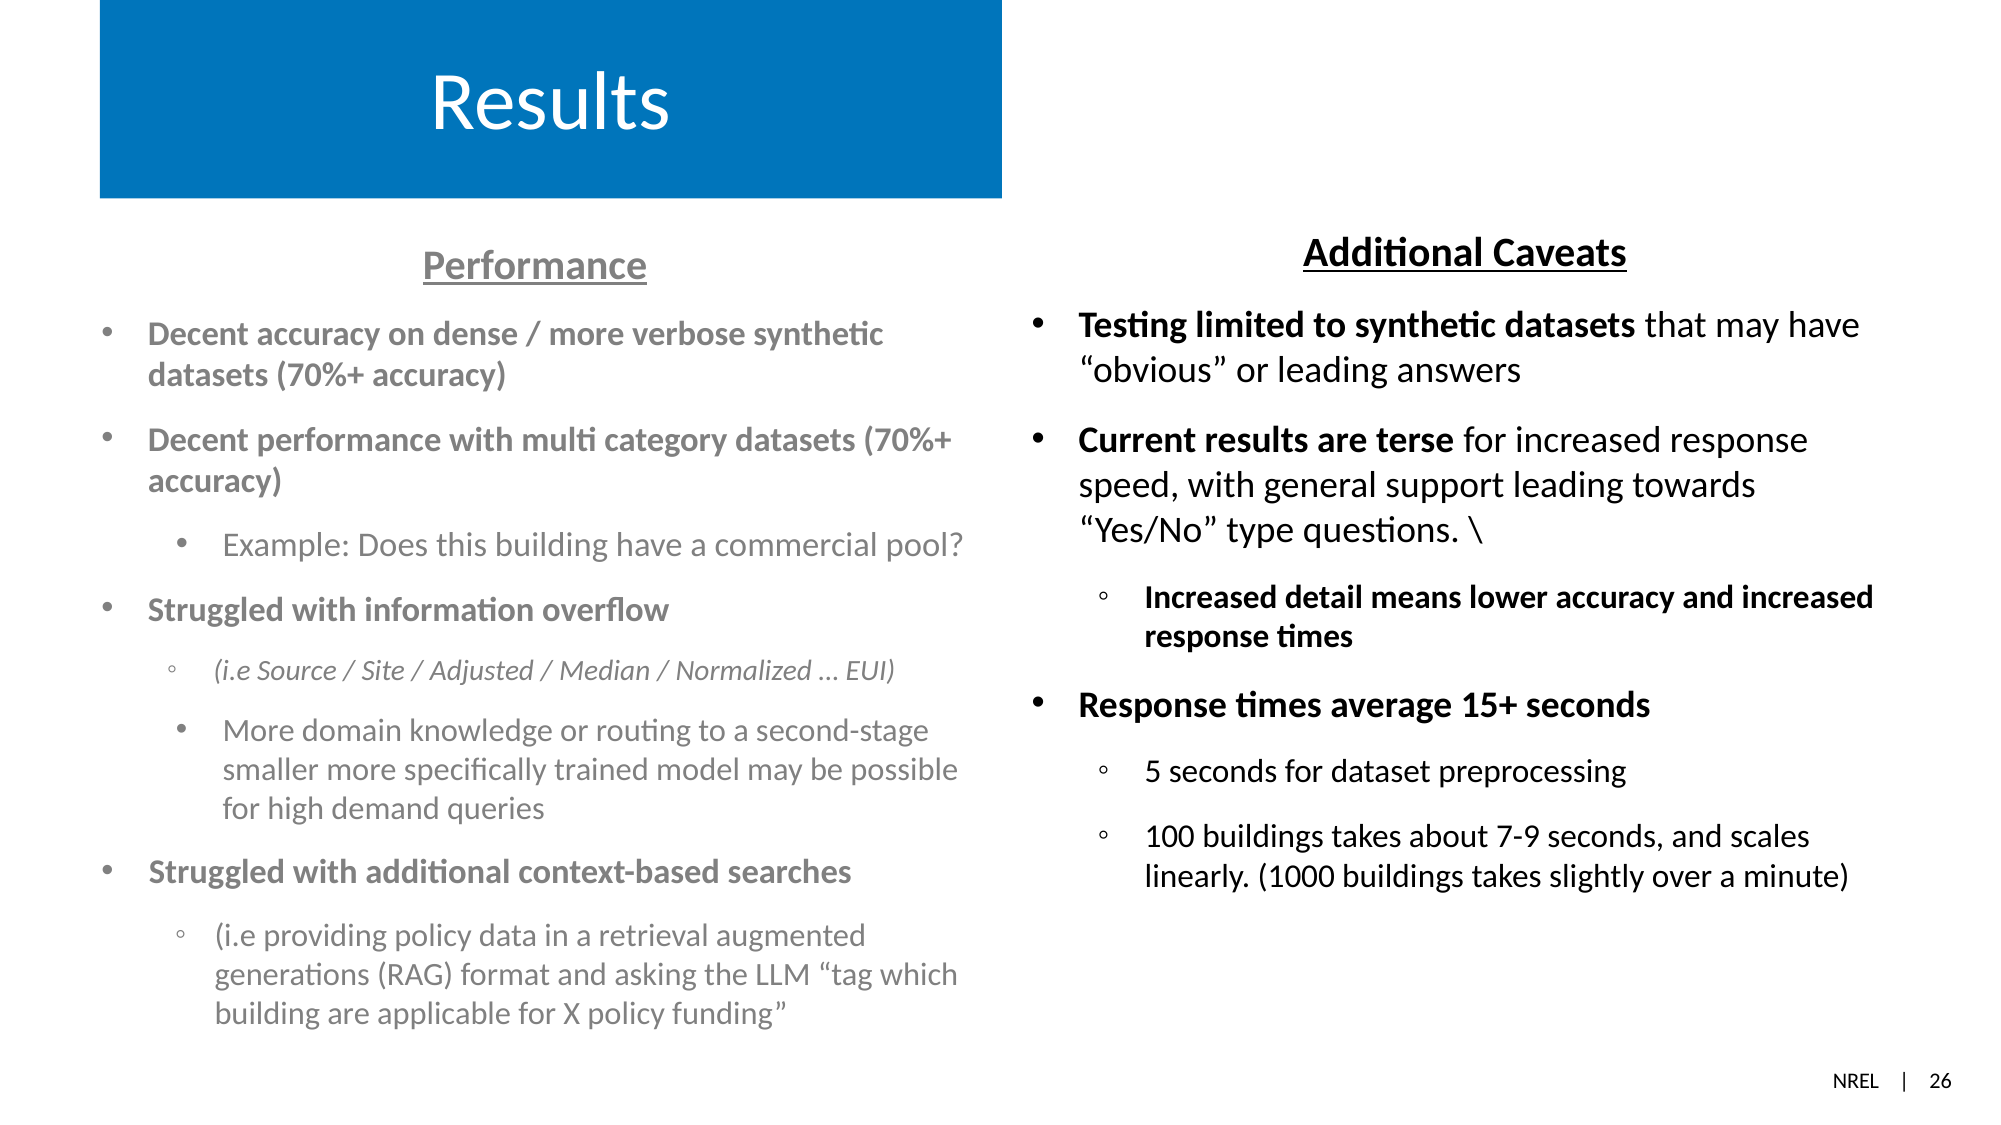

# Results
Additional Caveats
Testing limited to synthetic datasets that may have “obvious” or leading answers
Current results are terse for increased response speed, with general support leading towards “Yes/No” type questions. \
Increased detail means lower accuracy and increased response times
Response times average 15+ seconds
5 seconds for dataset preprocessing
100 buildings takes about 7-9 seconds, and scales linearly. (1000 buildings takes slightly over a minute)

Performance
Decent accuracy on dense / more verbose synthetic datasets (70%+ accuracy)
Decent performance with multi category datasets (70%+ accuracy)
Example: Does this building have a commercial pool?
Struggled with information overflow
(i.e Source / Site / Adjusted / Median / Normalized … EUI)
More domain knowledge or routing to a second-stage smaller more specifically trained model may be possible for high demand queries
Struggled with additional context-based searches
(i.e providing policy data in a retrieval augmented generations (RAG) format and asking the LLM “tag which building are applicable for X policy funding”